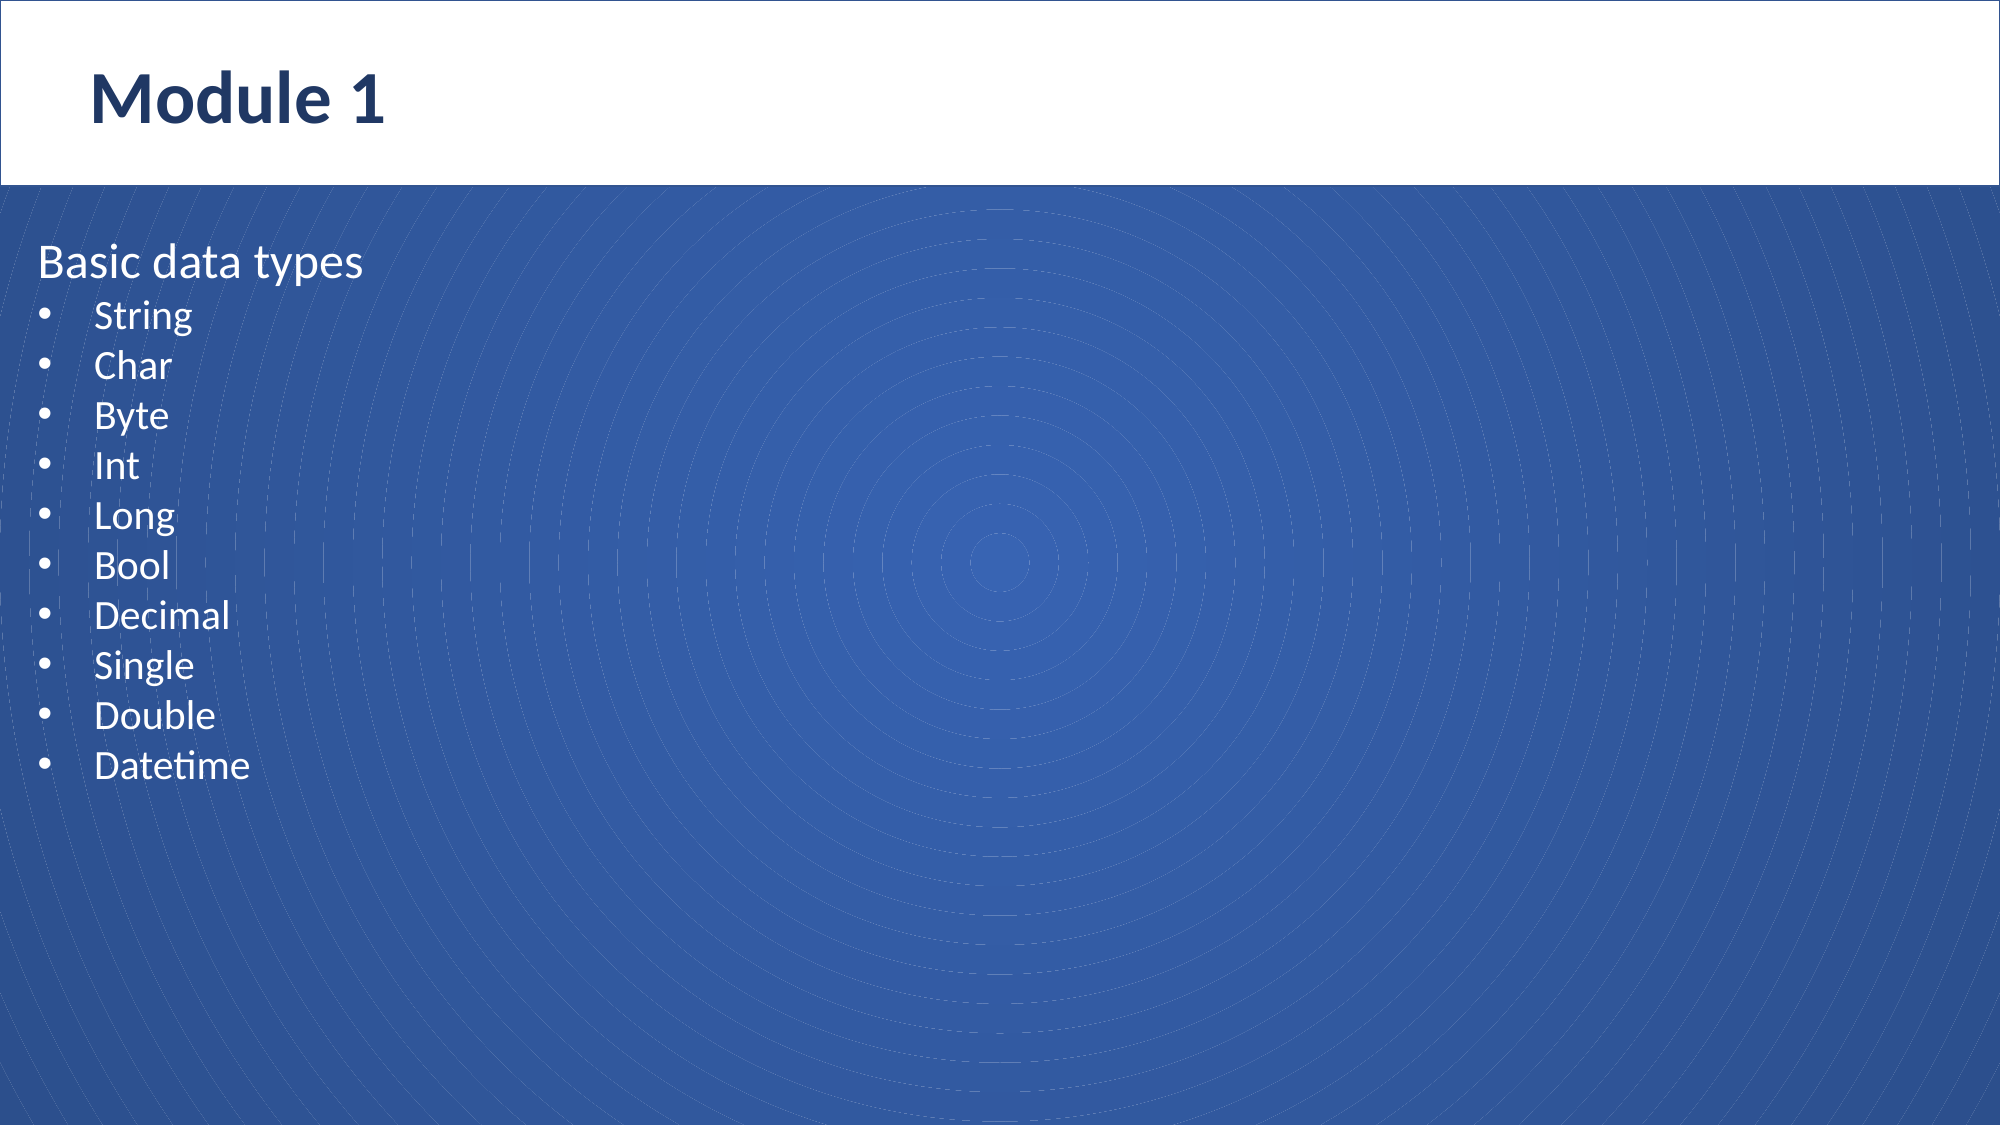

Module 1
Basic data types
String
Char
Byte
Int
Long
Bool
Decimal
Single
Double
Datetime